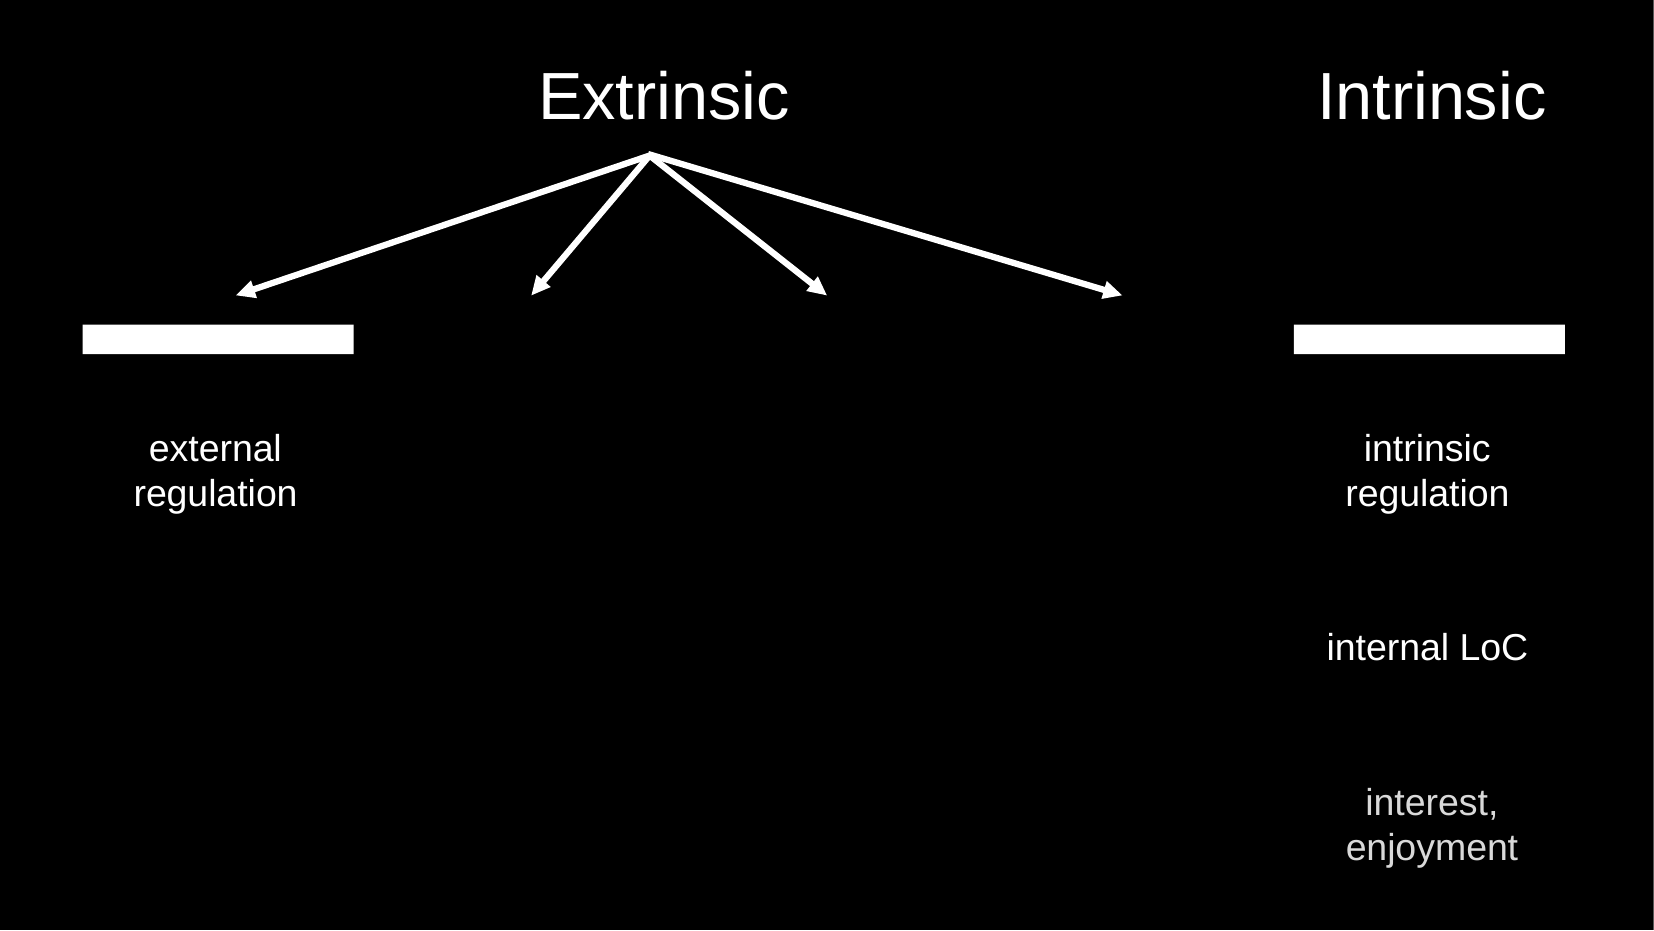

Extrinsic
# Intrinsic

external regulation
intrinsic regulation
internal LoC
interest, enjoyment